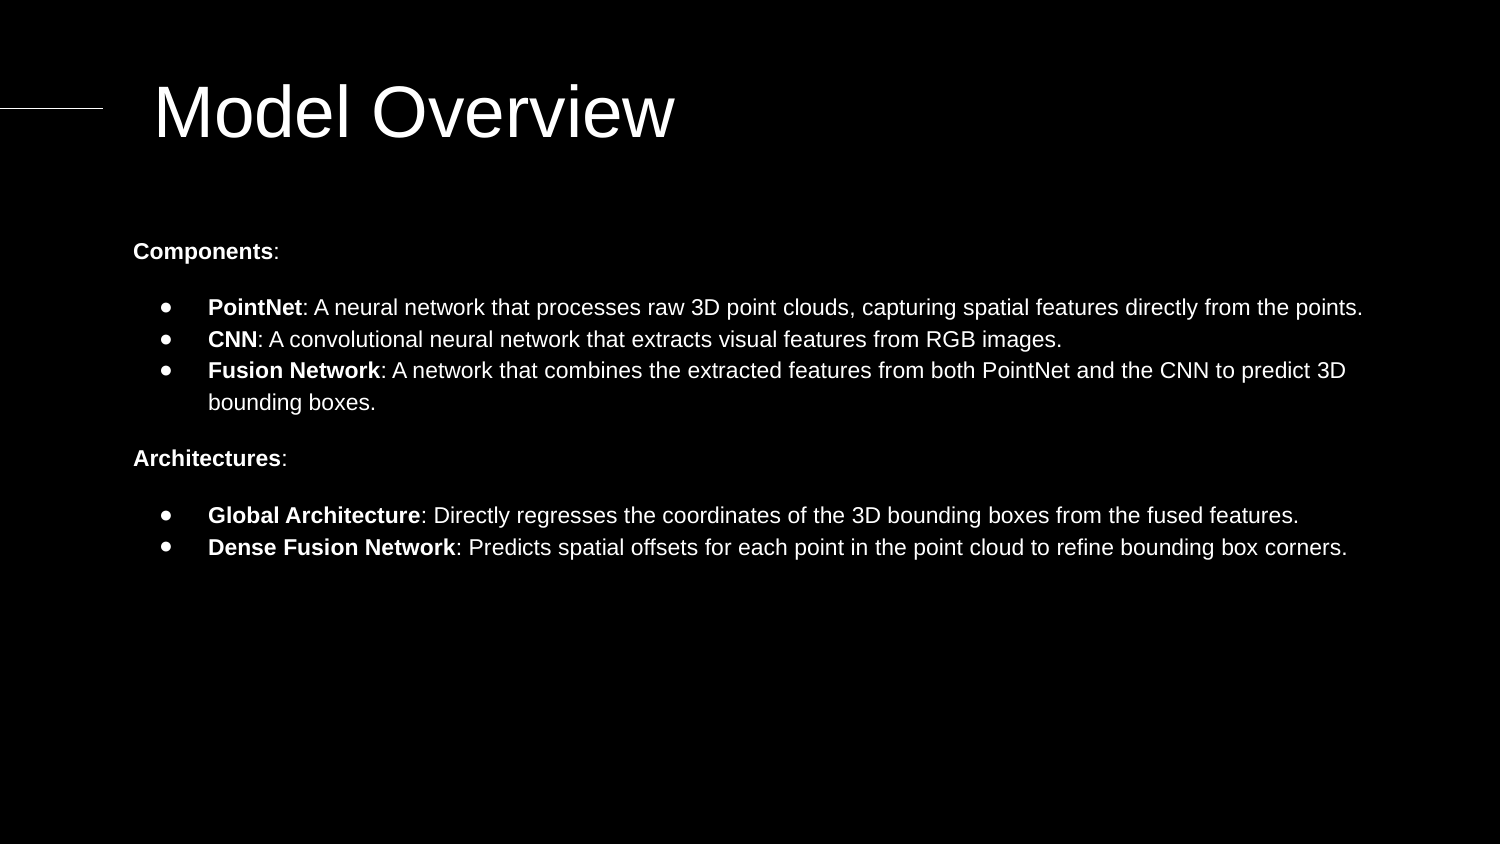

# Model Overview
Components:
PointNet: A neural network that processes raw 3D point clouds, capturing spatial features directly from the points.
CNN: A convolutional neural network that extracts visual features from RGB images.
Fusion Network: A network that combines the extracted features from both PointNet and the CNN to predict 3D bounding boxes.
Architectures:
Global Architecture: Directly regresses the coordinates of the 3D bounding boxes from the fused features.
Dense Fusion Network: Predicts spatial offsets for each point in the point cloud to refine bounding box corners.